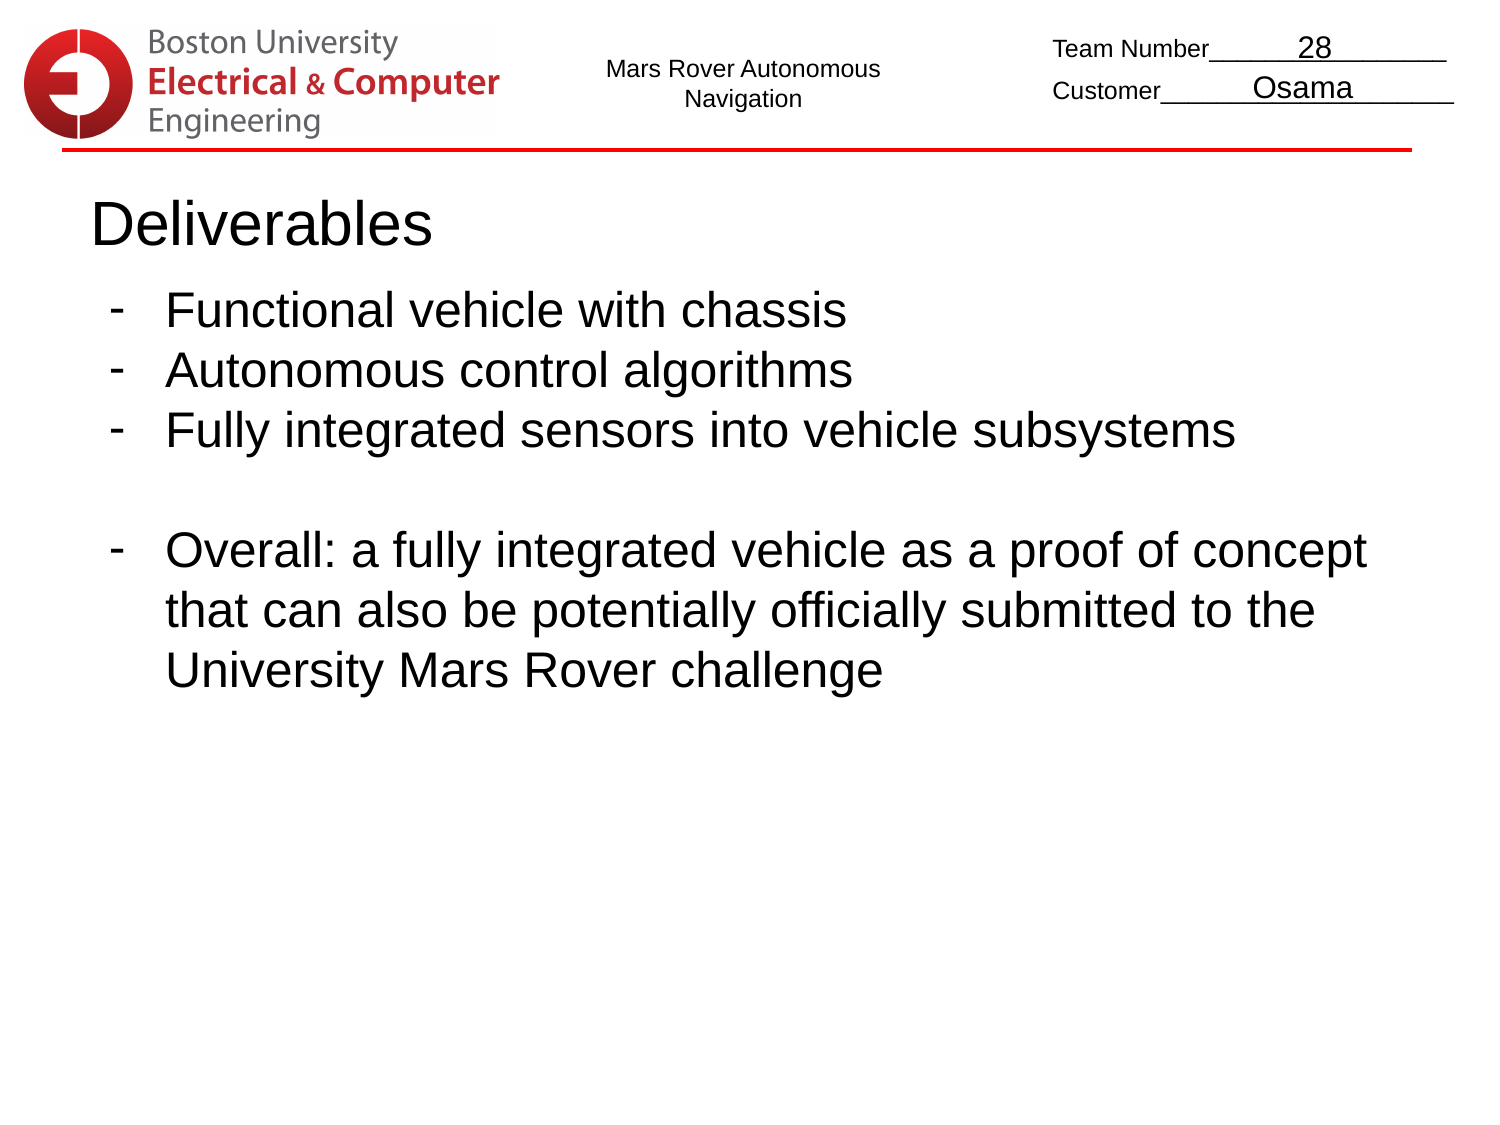

28
Mars Rover Autonomous Navigation

Osama
Deliverables

Functional vehicle with chassis
Autonomous control algorithms
Fully integrated sensors into vehicle subsystems

Overall: a fully integrated vehicle as a proof of concept that can also be potentially officially submitted to the University Mars Rover challenge